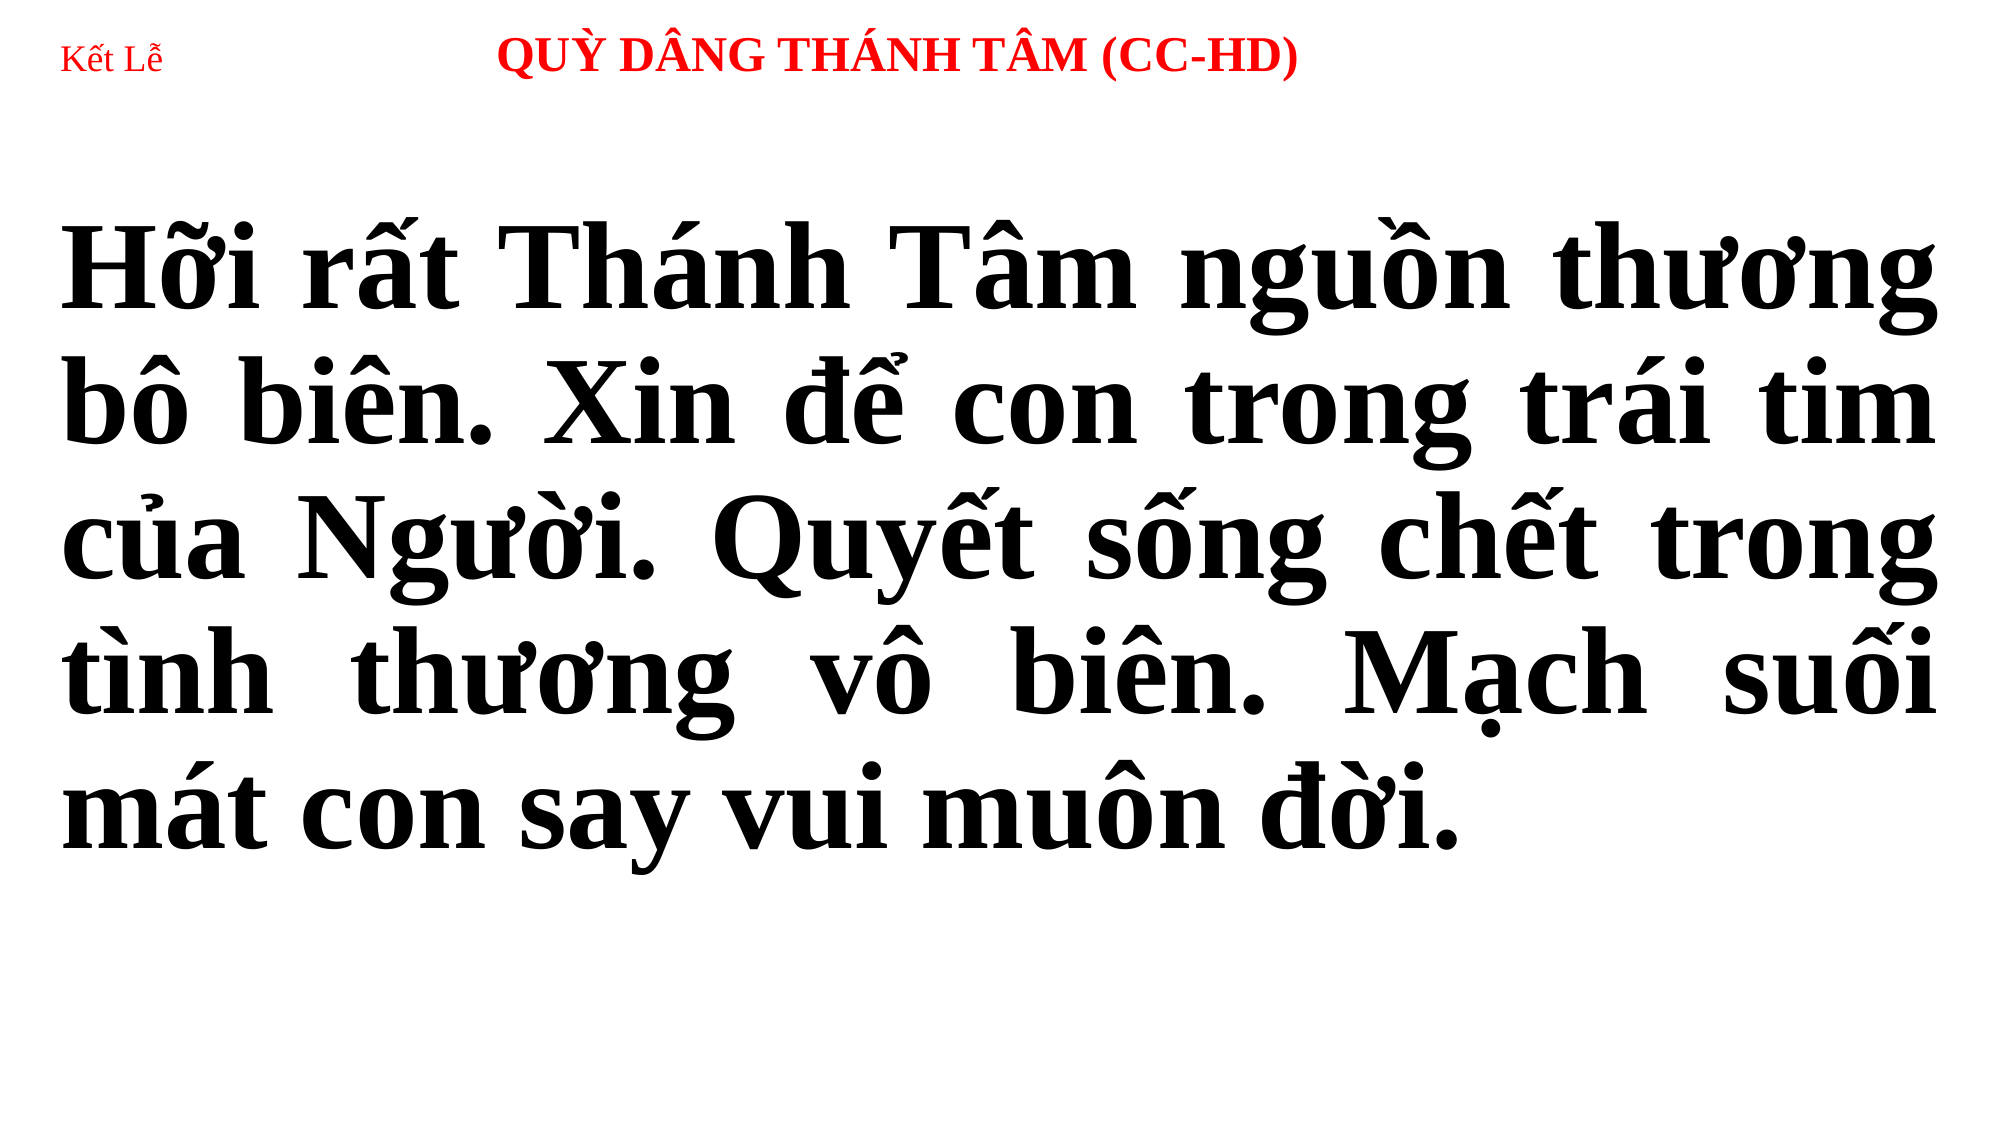

# Kết Lễ                                   QUỲ DÂNG THÁNH TÂM (CC-HD)
Hỡi rất Thánh Tâm nguồn thương bô biên. Xin để con trong trái tim của Người. Quyết sống chết trong tình thương vô biên. Mạch suối mát con say vui muôn đời.